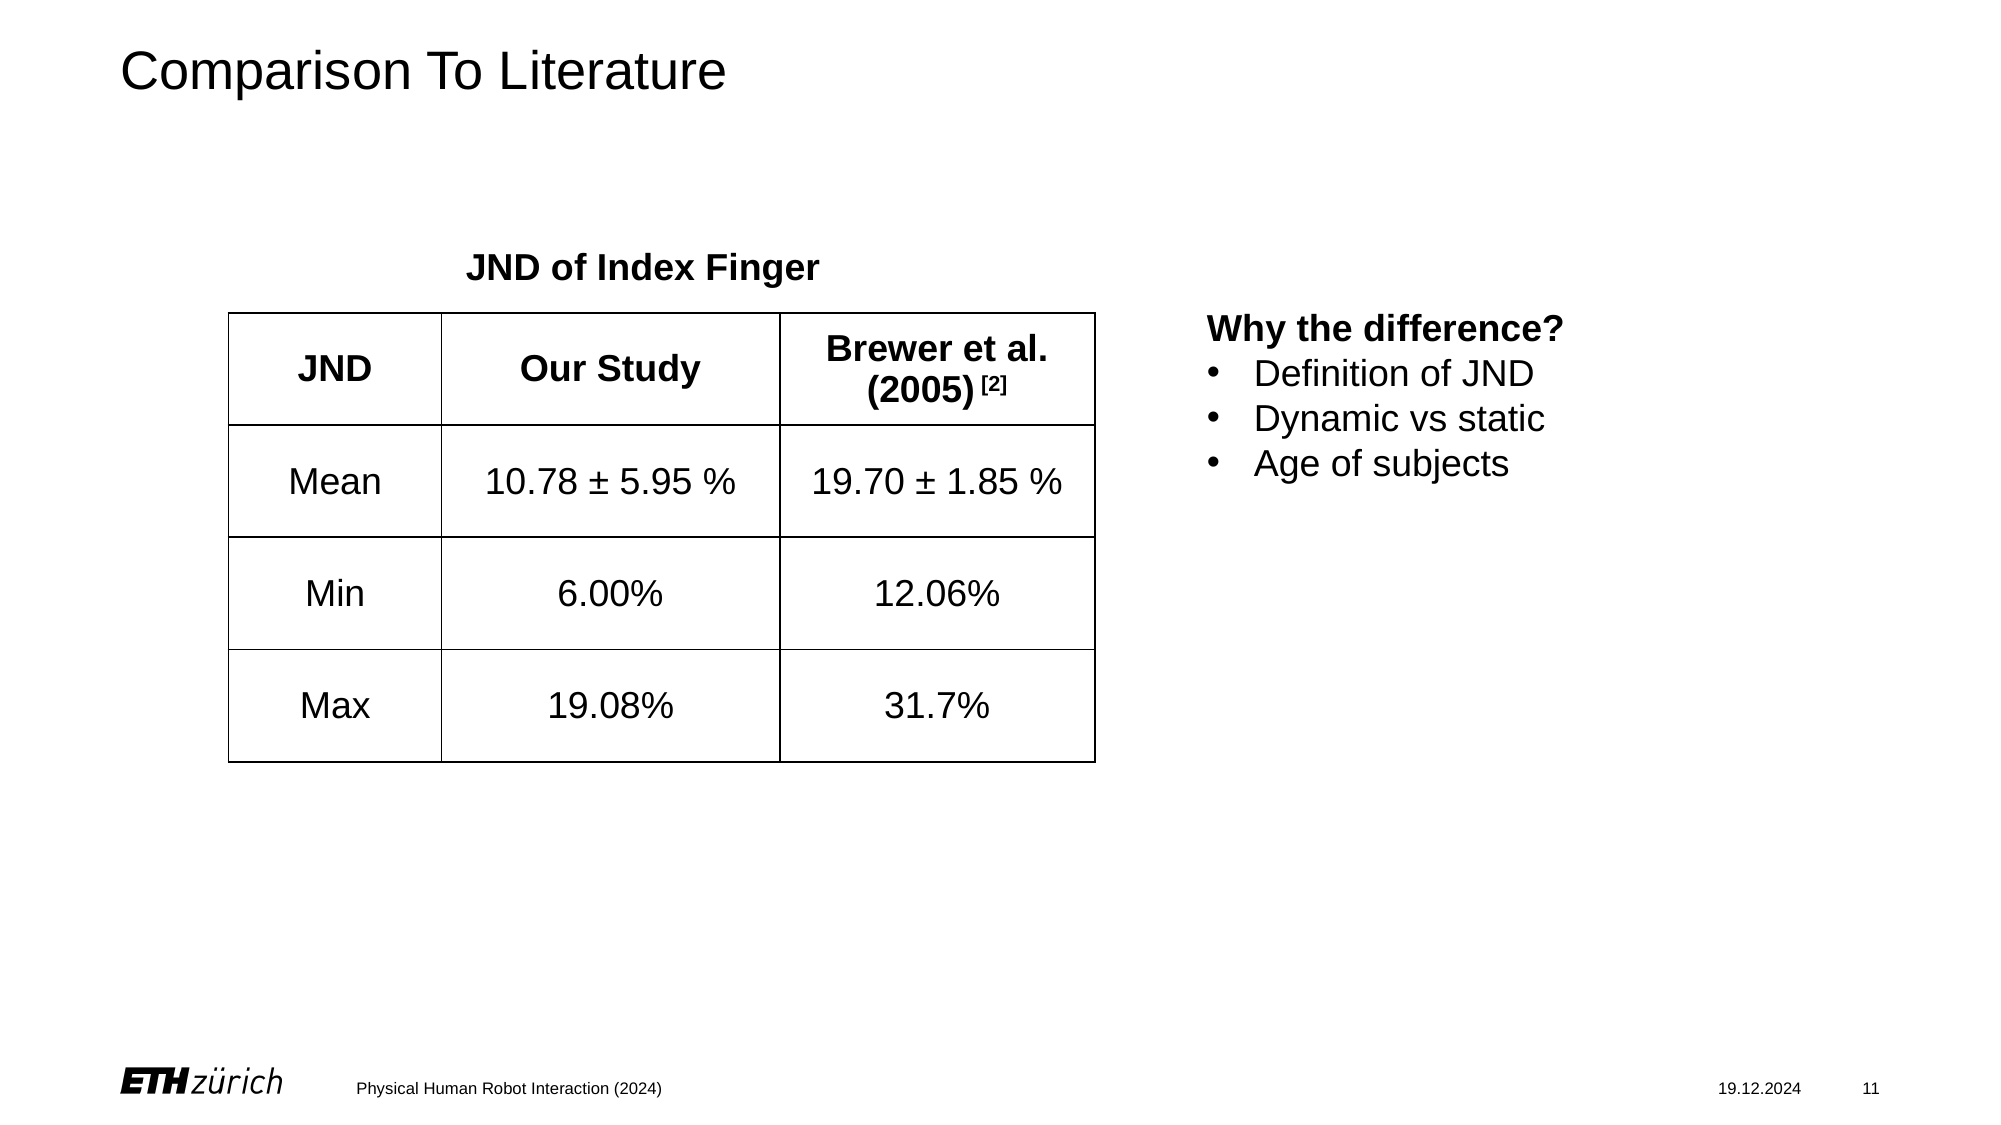

# Comparison To Literature
JND of Index Finger
Why the difference?
Definition of JND
Dynamic vs static
Age of subjects

| JND | Our Study | Brewer et al. (2005) [2] |
| --- | --- | --- |
| Mean | 10.78 ± 5.95 % | 19.70 ± 1.85 % |
| Min | 6.00% | 12.06% |
| Max | 19.08% | 31.7% |
Physical Human Robot Interaction (2024)
19.12.2024
11